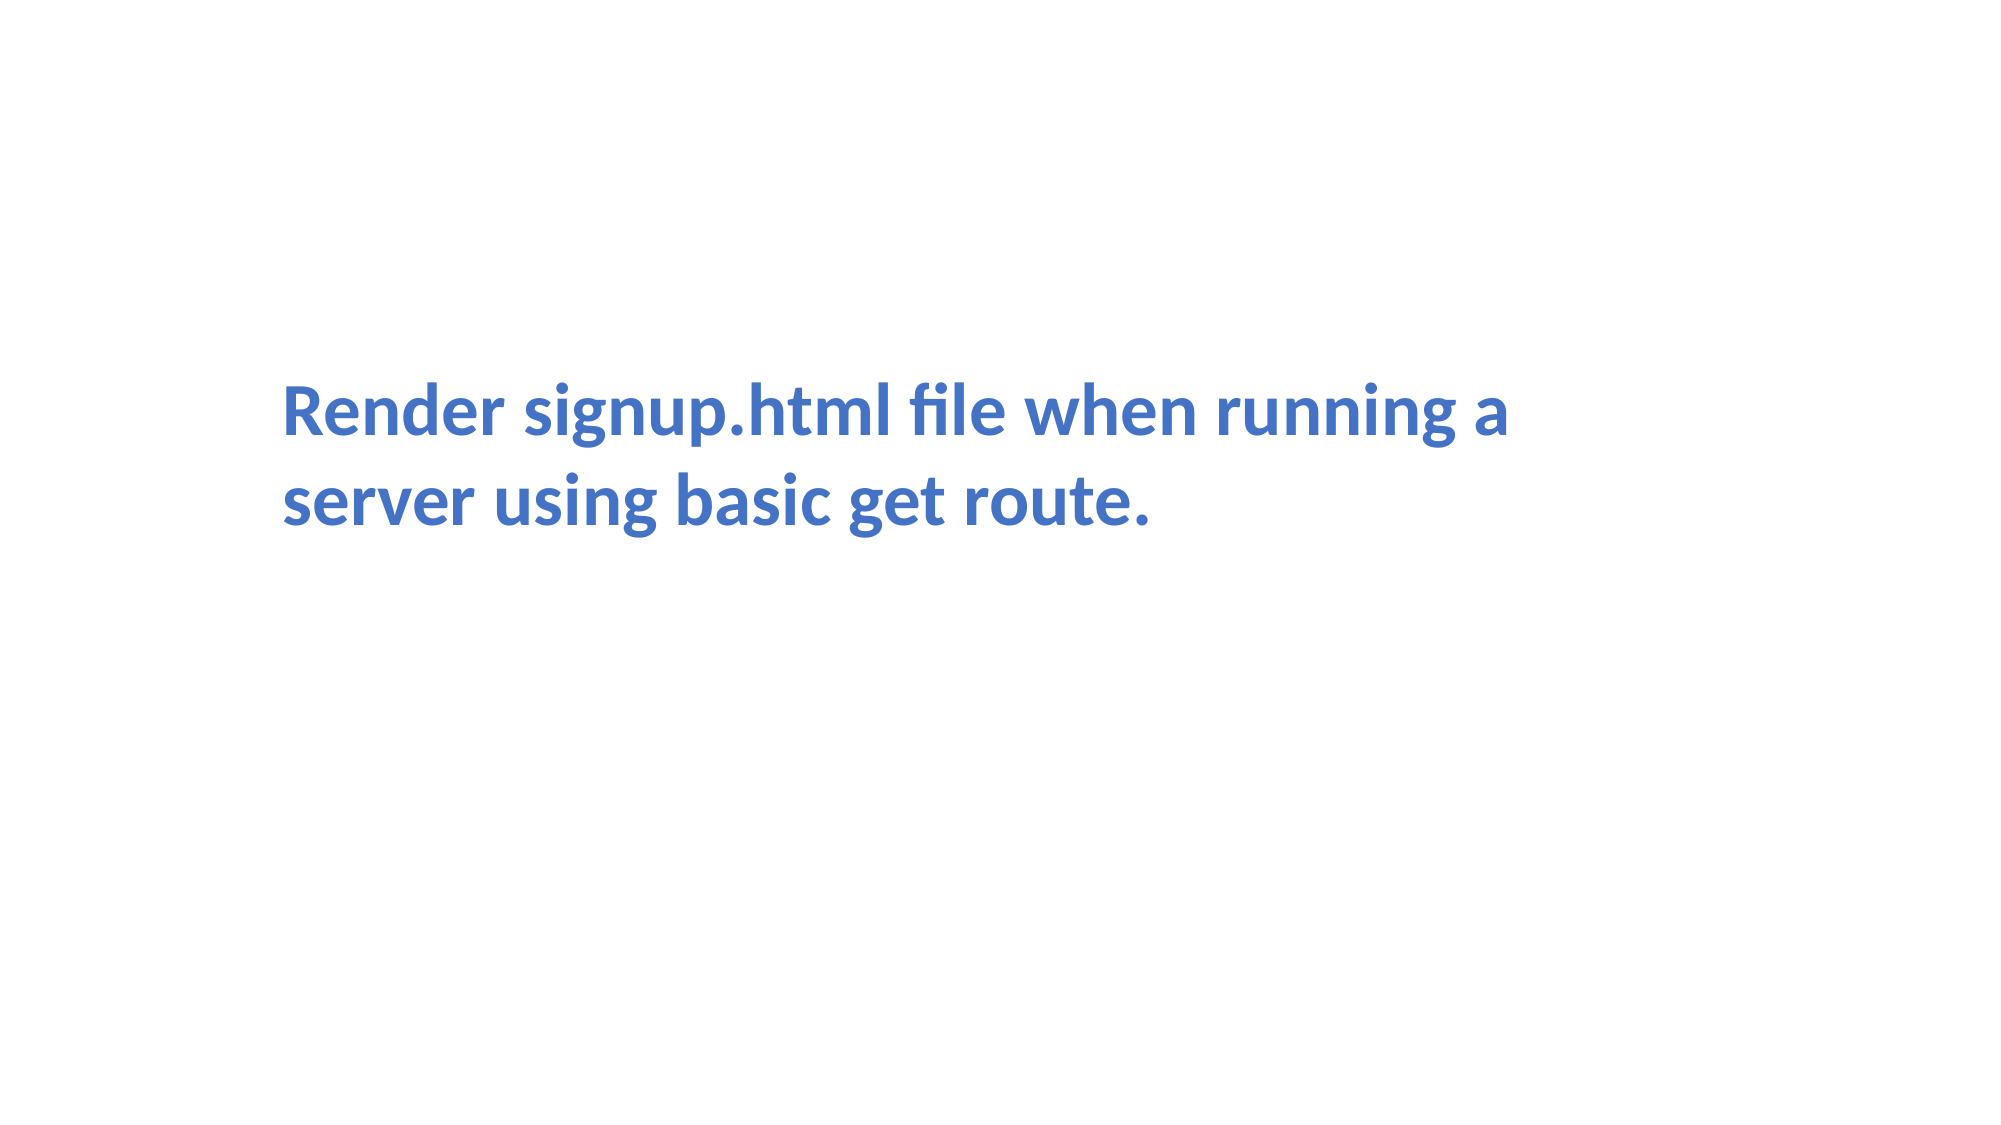

Render signup.html file when running a server using basic get route.